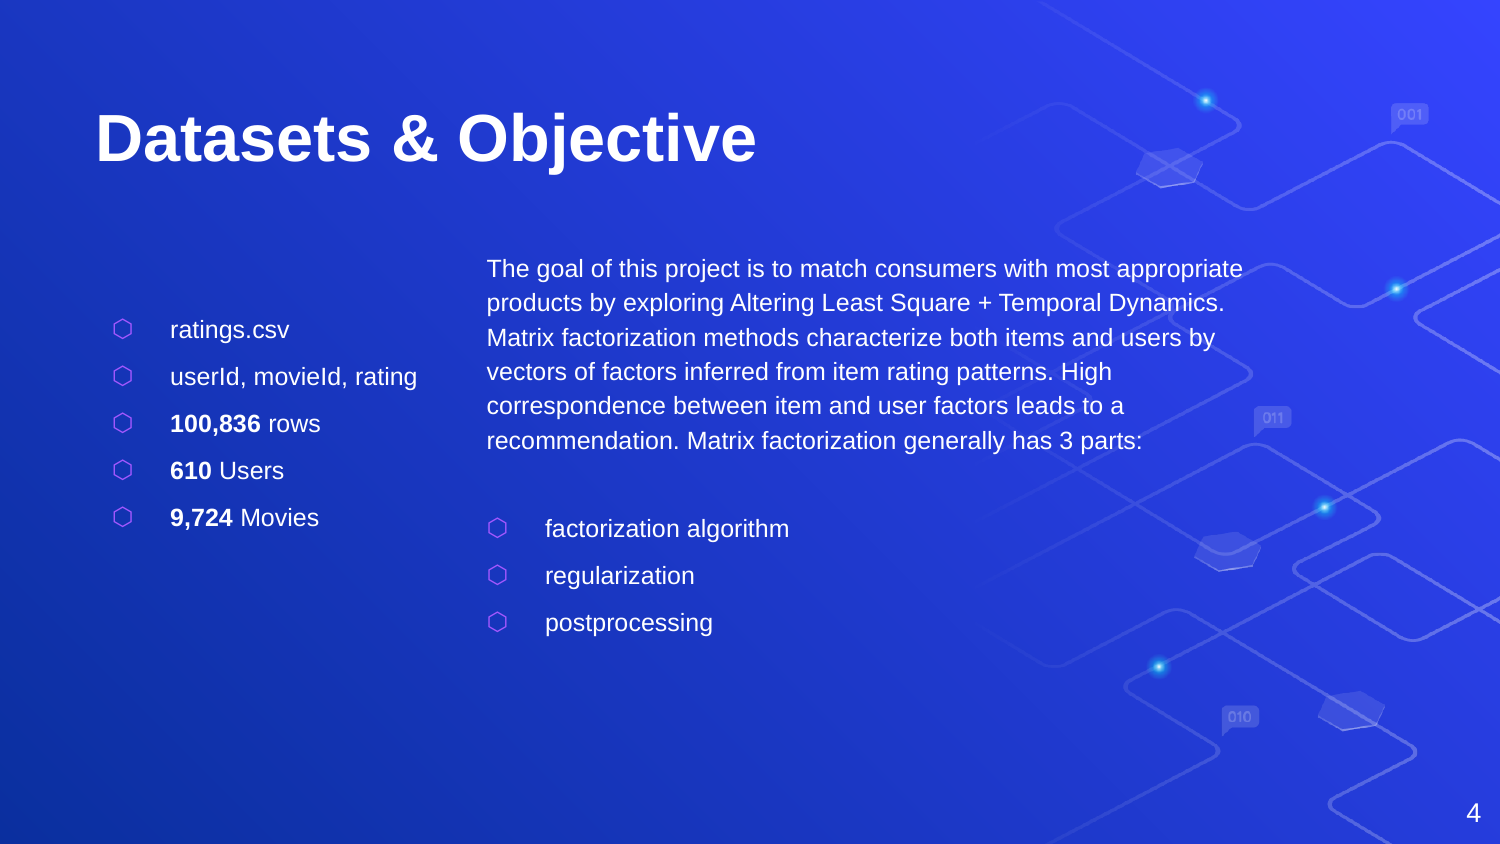

# Datasets & Objective
The goal of this project is to match consumers with most appropriate products by exploring Altering Least Square + Temporal Dynamics. Matrix factorization methods characterize both items and users by vectors of factors inferred from item rating patterns. High correspondence between item and user factors leads to a recommendation. Matrix factorization generally has 3 parts:

factorization algorithm
regularization
postprocessing
ratings.csv
userId, movieId, rating
100,836 rows
610 Users
9,724 Movies

4